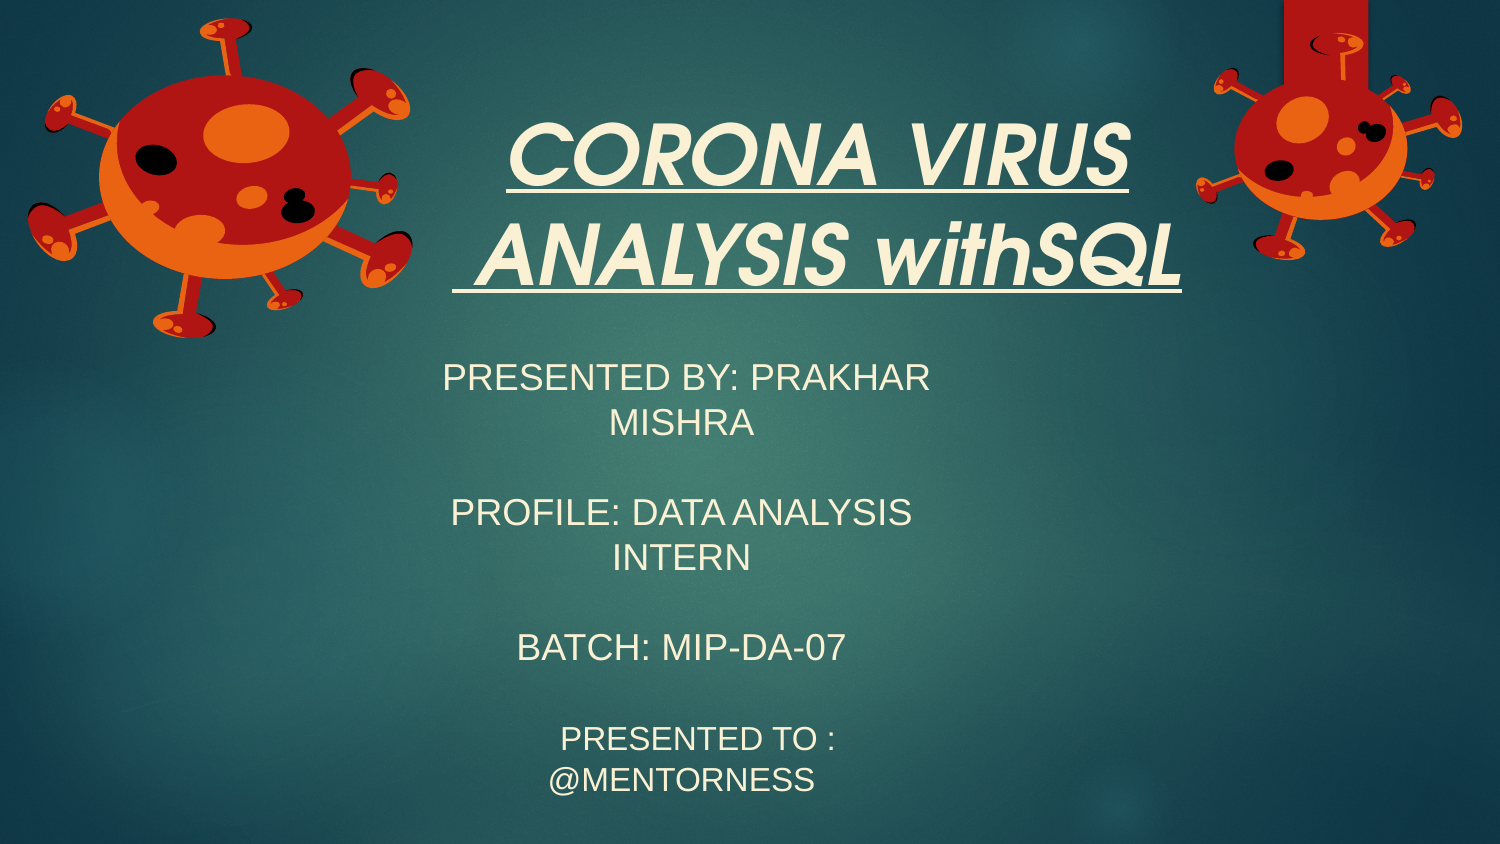

# CORONA VIRUS ANALYSIS withSQL
 Presented BY: Prakhar Mishra

PROFILE: DATA ANALYSIS INTERN

BATCH: MIP-DA-07

    presented to :  @mentorness